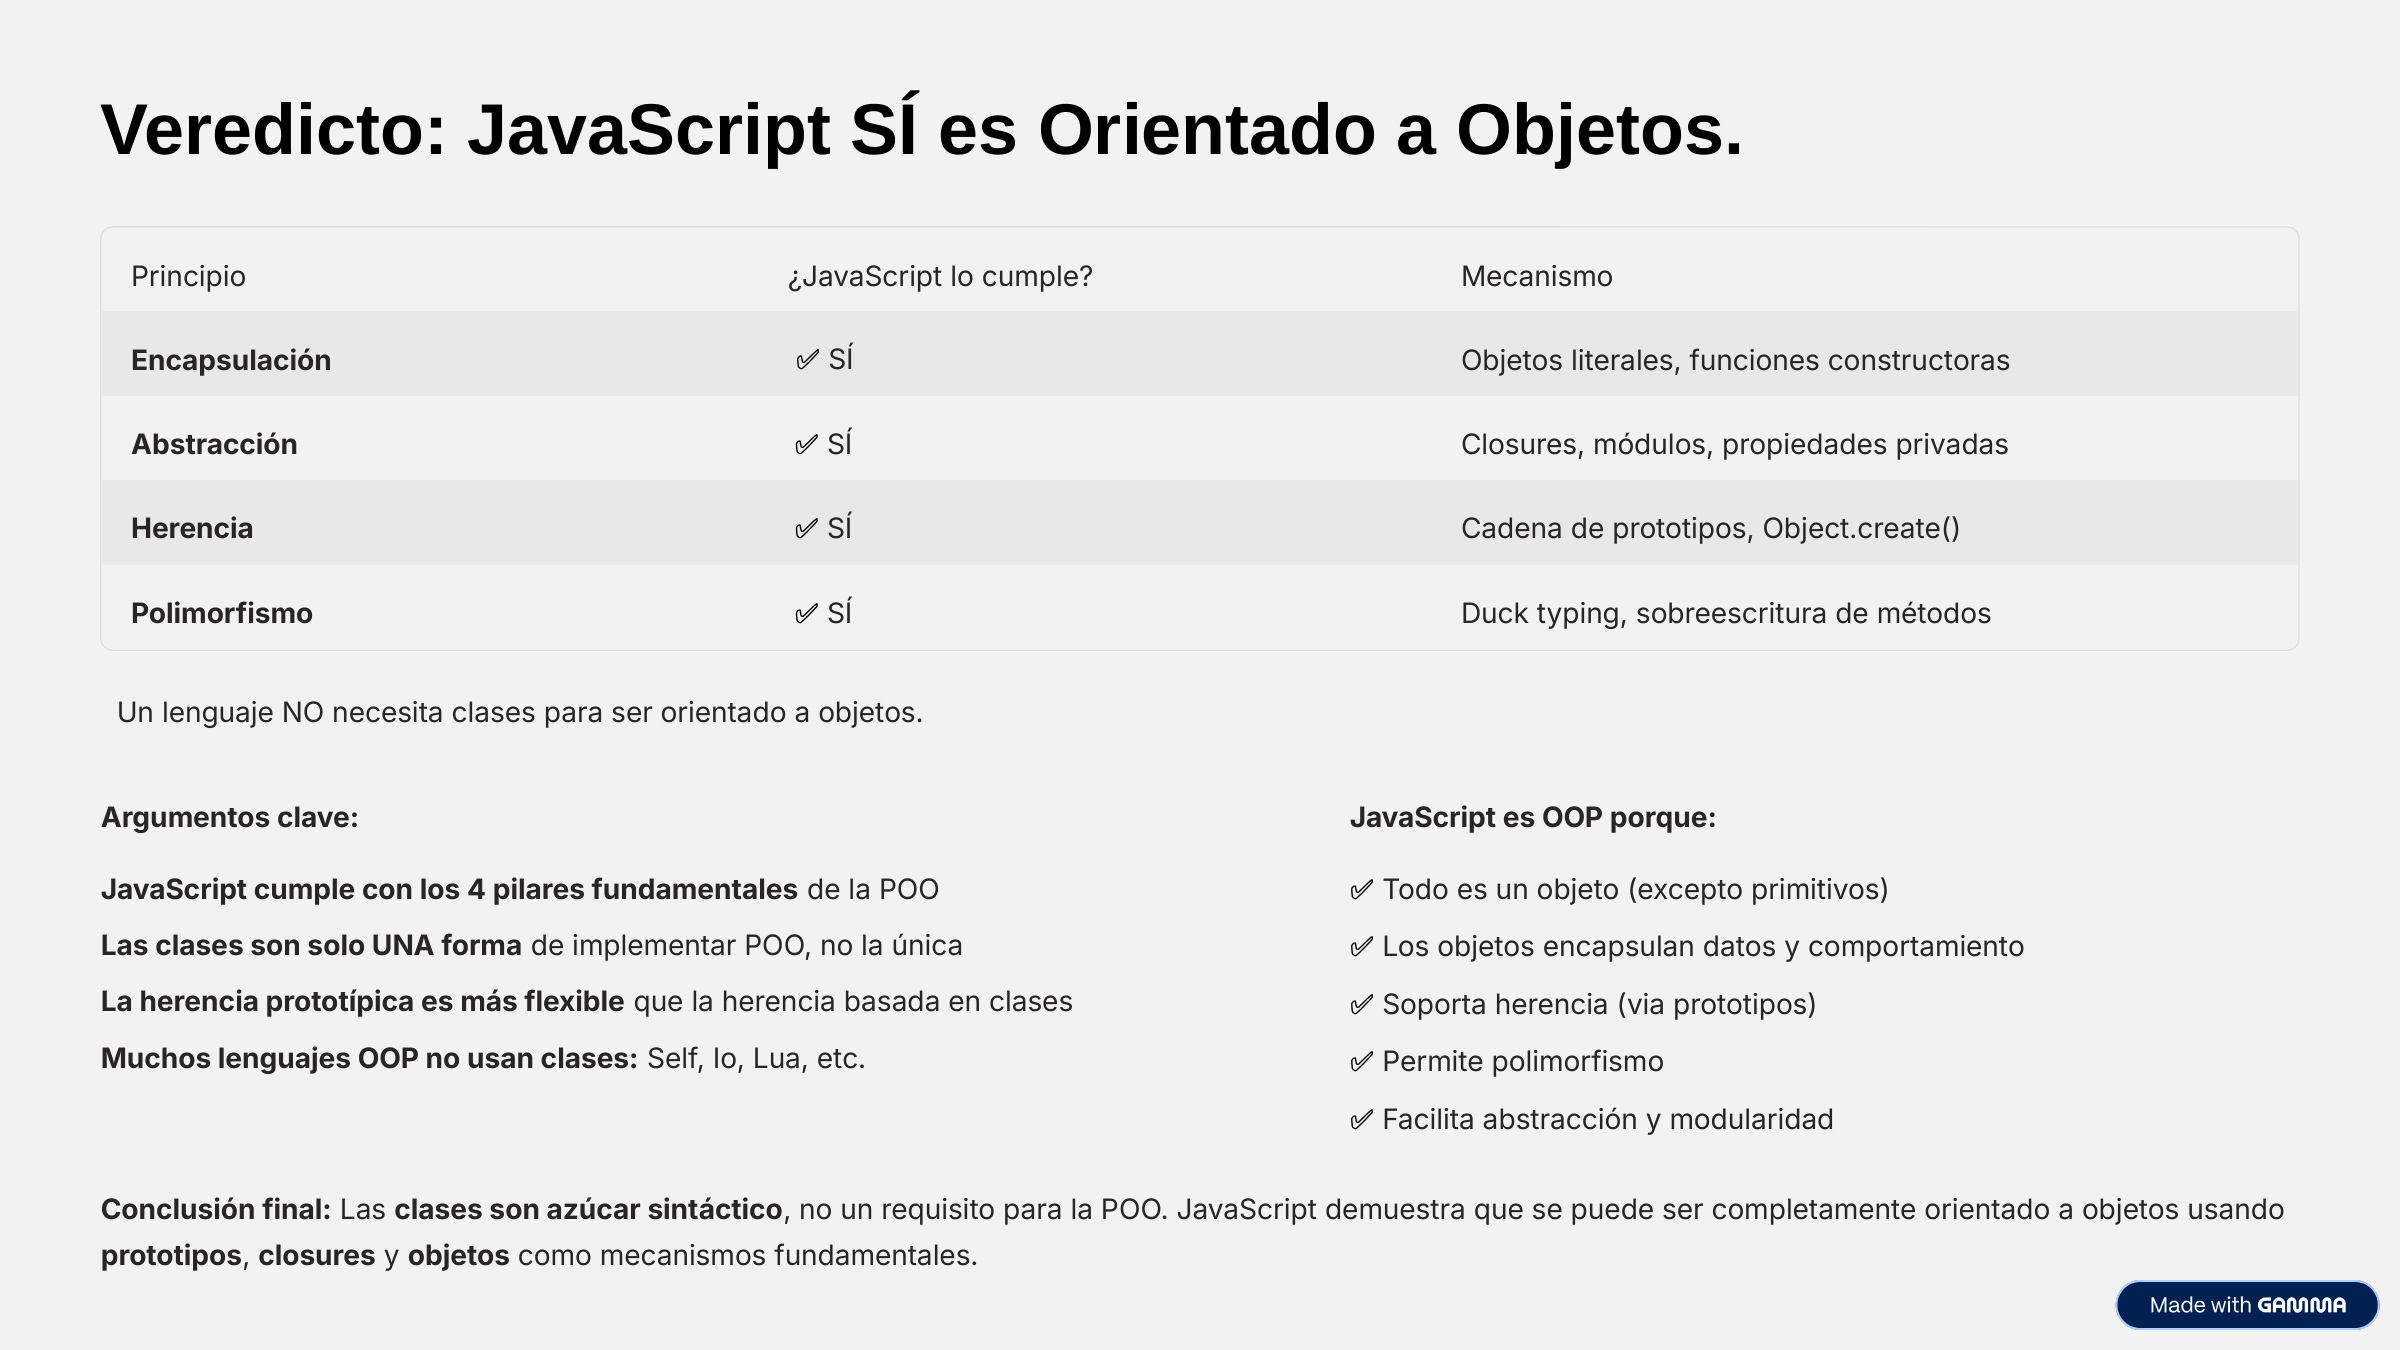

Veredicto: JavaScript SÍ es Orientado a Objetos.

Principio
¿JavaScript lo cumple?
Mecanismo

Encapsulación
 ✅ SÍ
Objetos literales, funciones constructoras

Abstracción
 ✅ SÍ
Closures, módulos, propiedades privadas

Herencia
 ✅ SÍ
Cadena de prototipos, Object.create()

Polimorfismo
 ✅ SÍ
Duck typing, sobreescritura de métodos
  Un lenguaje NO necesita clases para ser orientado a objetos.
Argumentos clave:
JavaScript es OOP porque:
JavaScript cumple con los 4 pilares fundamentales de la POO
✅ Todo es un objeto (excepto primitivos)
Las clases son solo UNA forma de implementar POO, no la única
✅ Los objetos encapsulan datos y comportamiento
La herencia prototípica es más flexible que la herencia basada en clases
✅ Soporta herencia (via prototipos)
Muchos lenguajes OOP no usan clases: Self, Io, Lua, etc.
✅ Permite polimorfismo
✅ Facilita abstracción y modularidad
Conclusión final: Las clases son azúcar sintáctico, no un requisito para la POO. JavaScript demuestra que se puede ser completamente orientado a objetos usando prototipos, closures y objetos como mecanismos fundamentales.